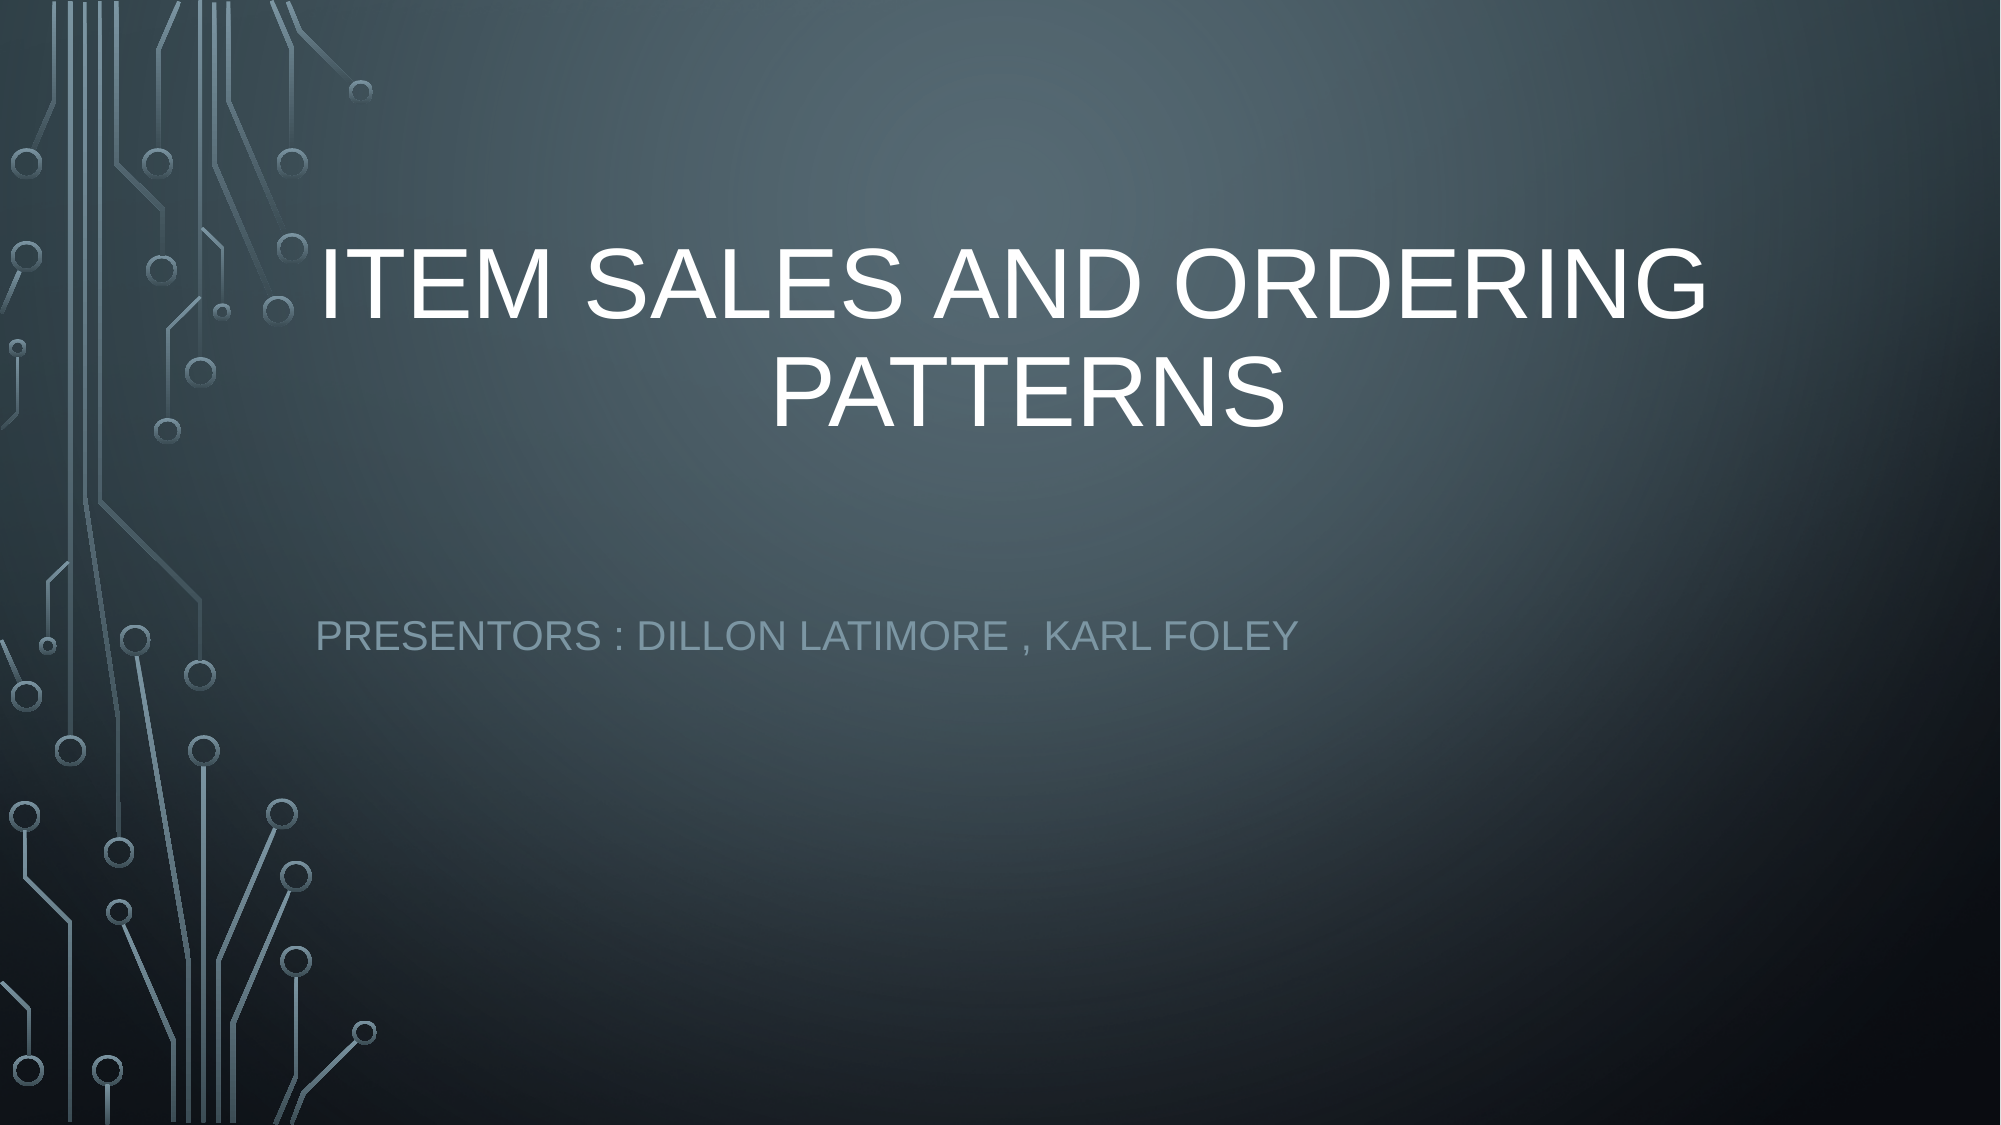

# Item Sales and Ordering  Patterns
PRESENTORS : Dillon Latimore , Karl Foley